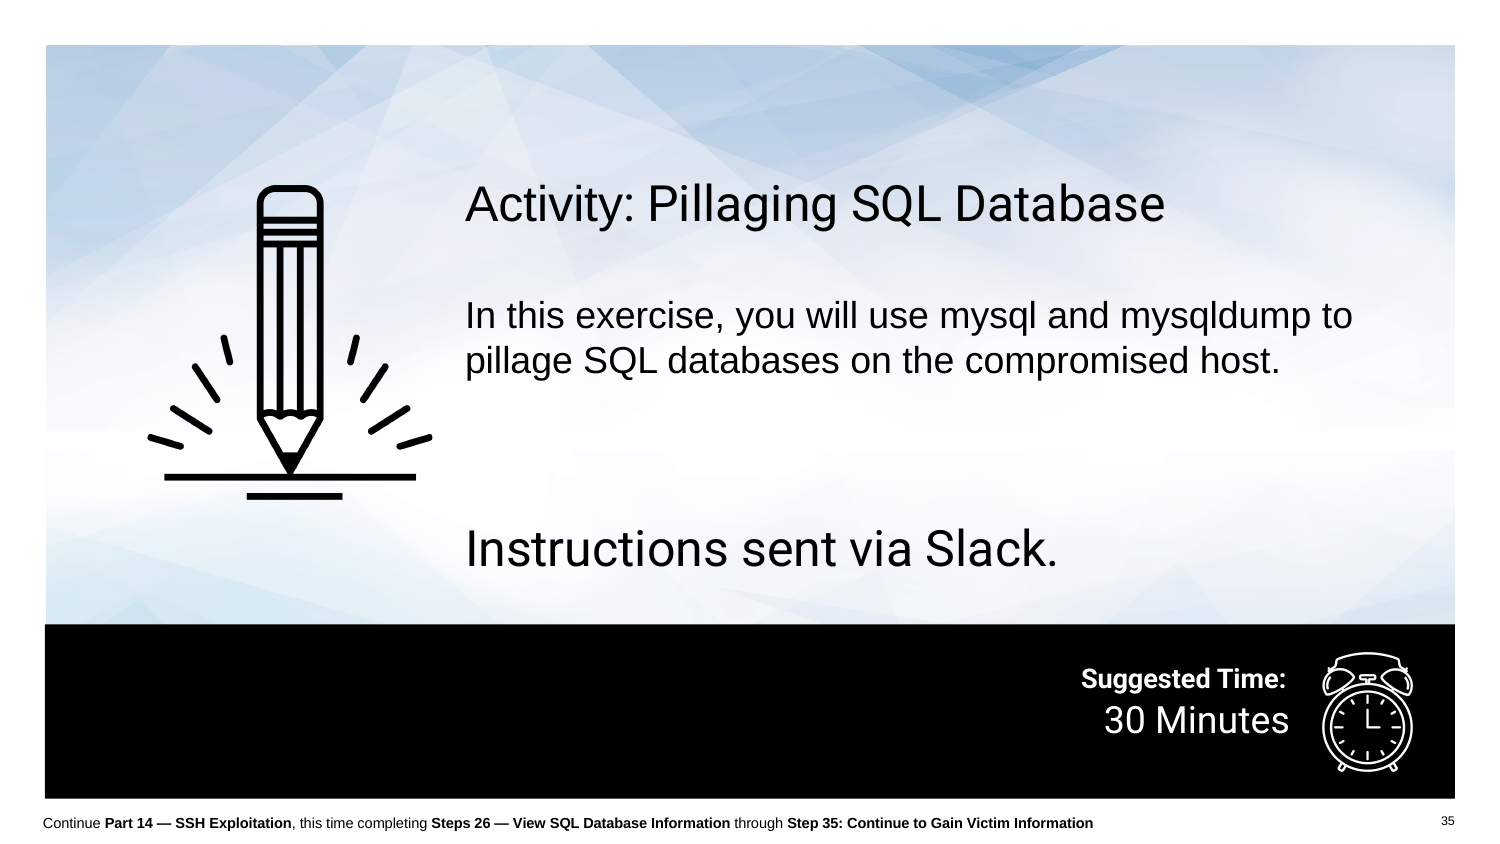

Activity: Pillaging SQL Database

In this exercise, you will use mysql and mysqldump to pillage SQL databases on the compromised host.

Instructions sent via Slack.
# 30 Minutes
Continue Part 14 — SSH Exploitation, this time completing Steps 26 — View SQL Database Information through Step 35: Continue to Gain Victim Information
35